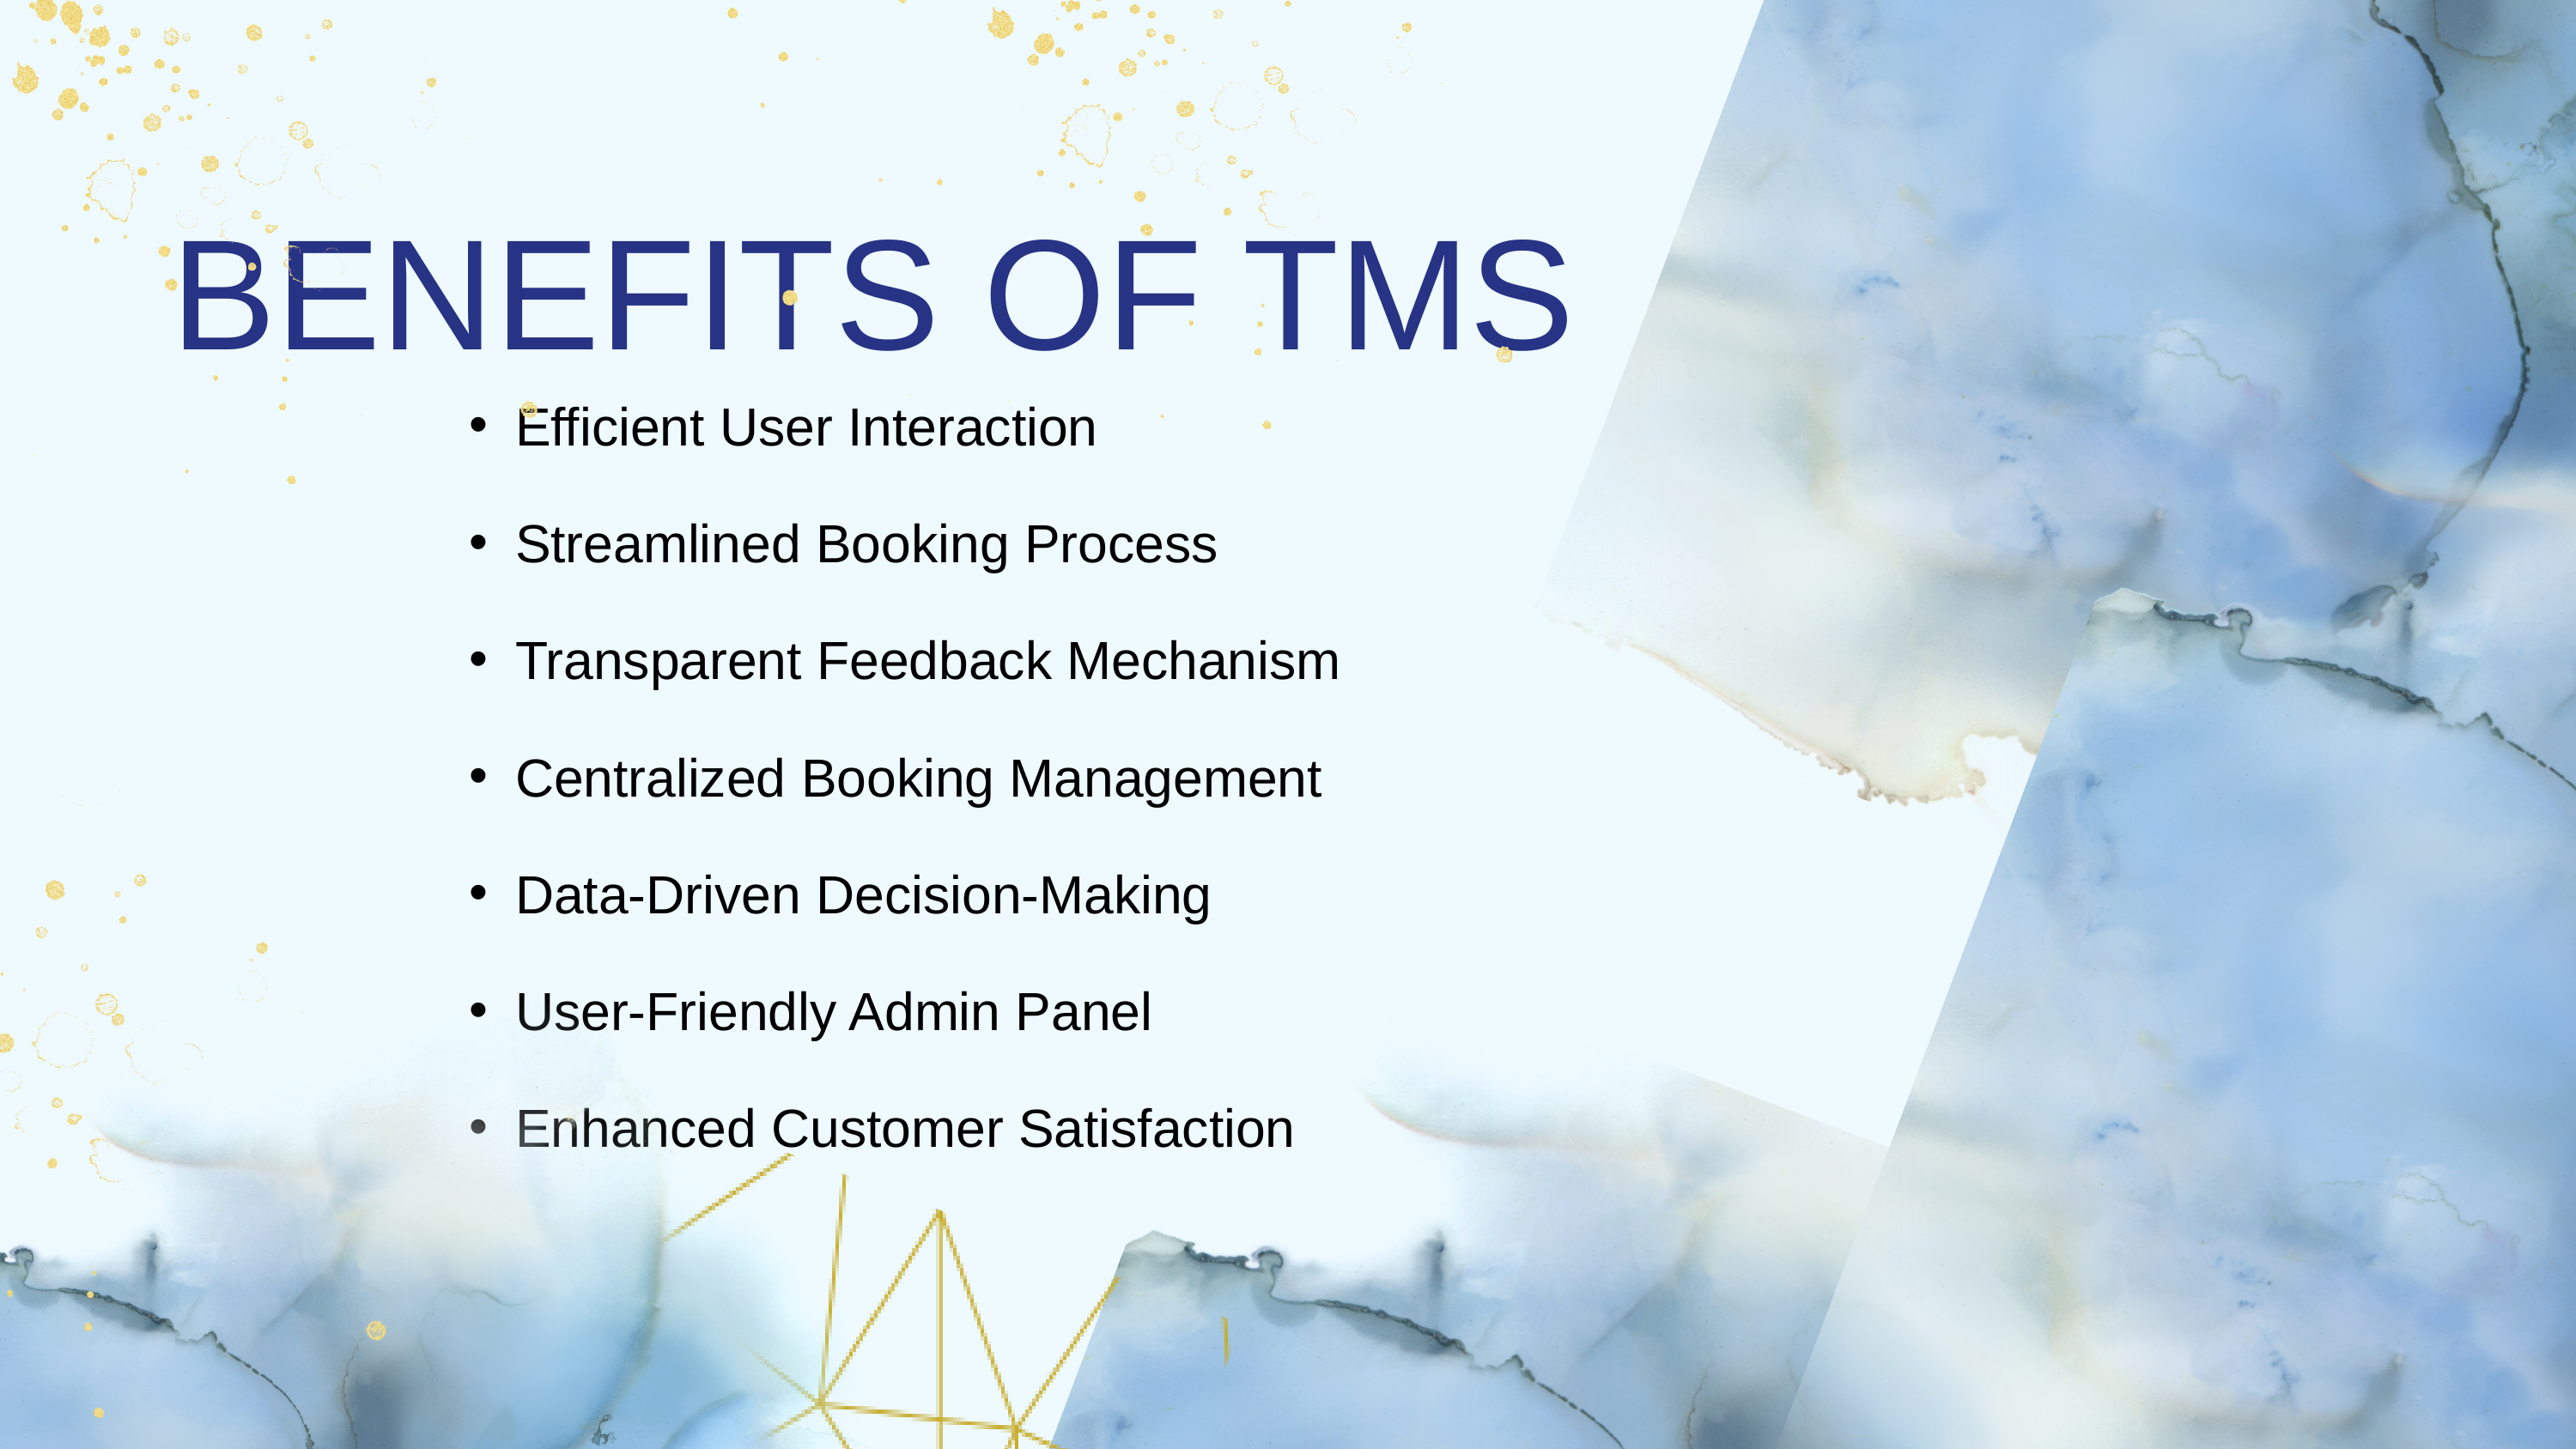

BENEFITS OF TMS
Efficient User Interaction
Streamlined Booking Process
Transparent Feedback Mechanism
Centralized Booking Management
Data-Driven Decision-Making
User-Friendly Admin Panel
Enhanced Customer Satisfaction